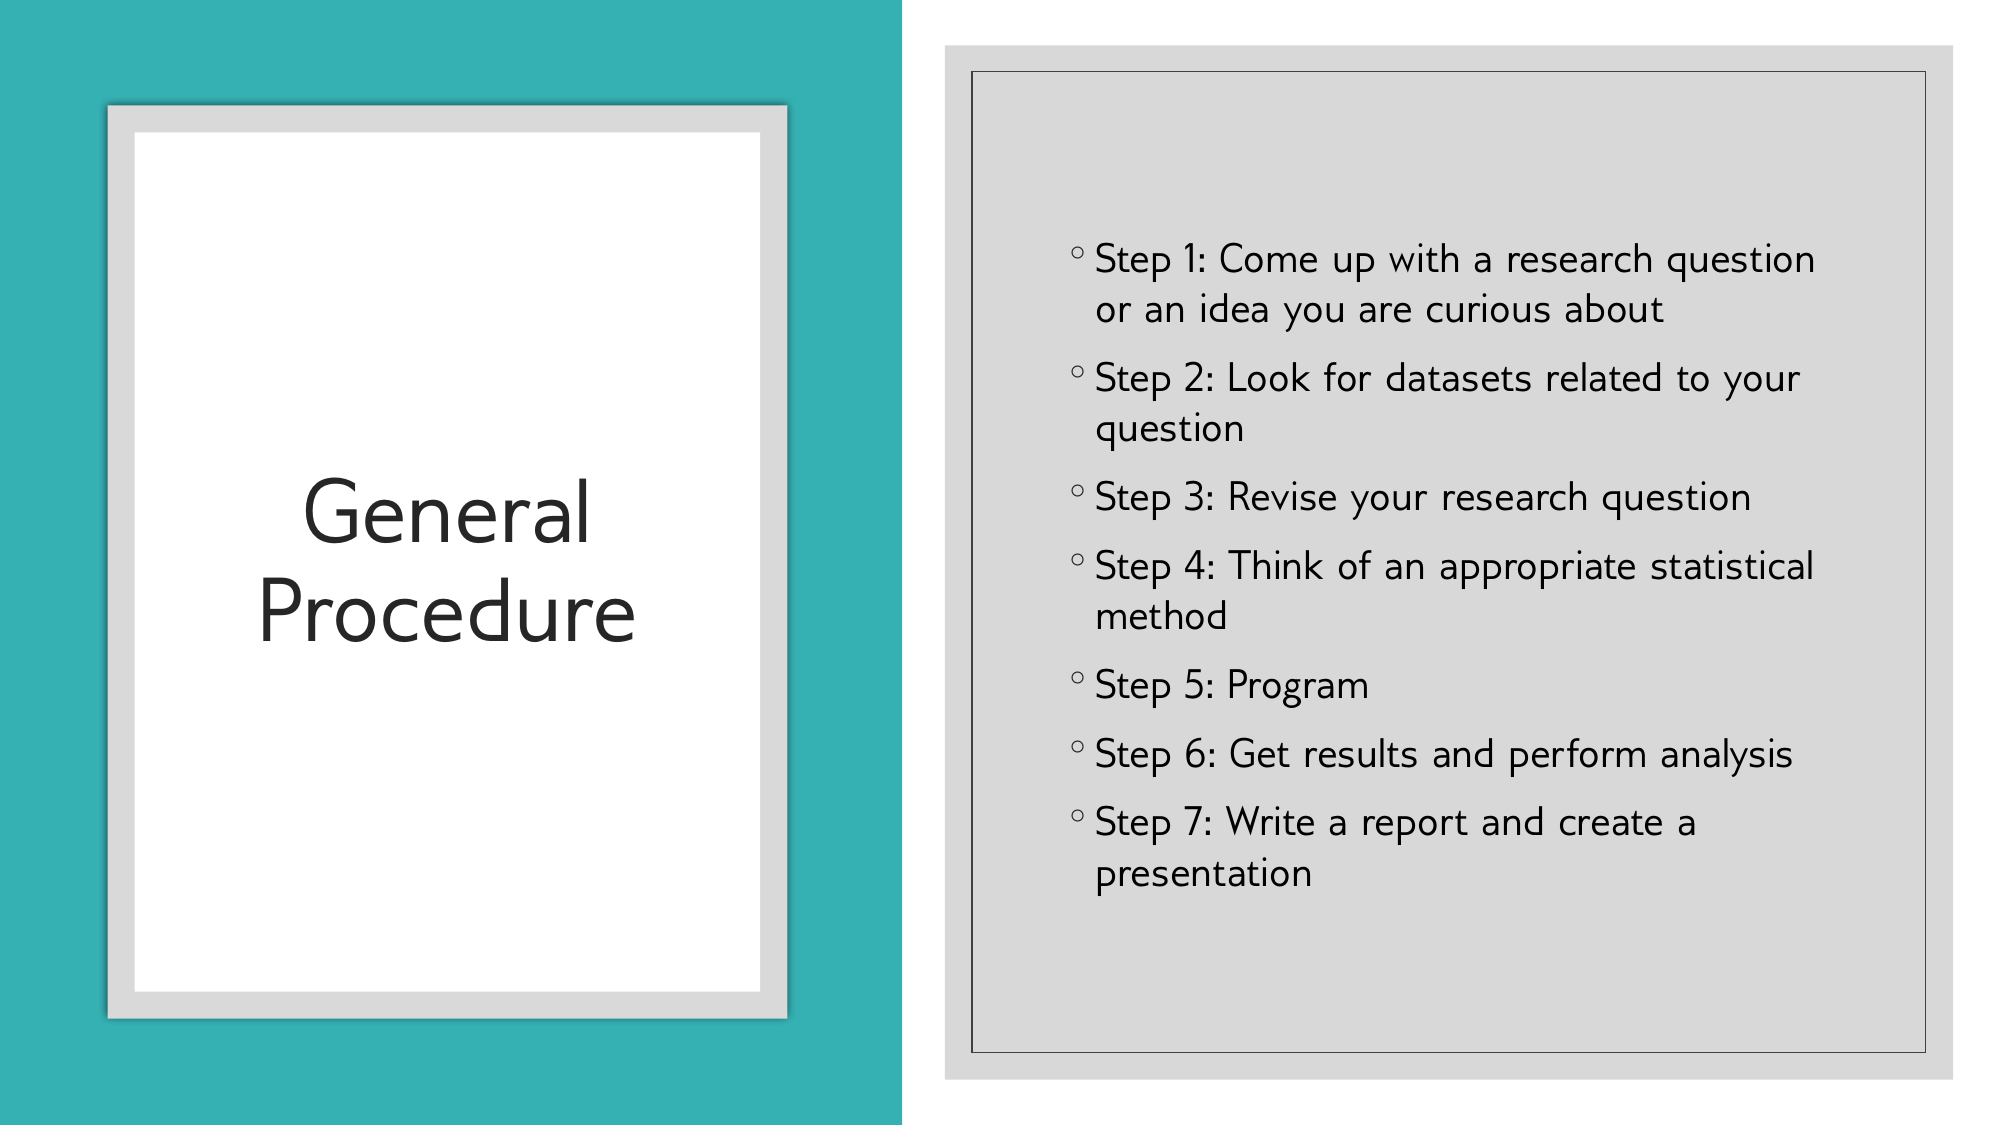

Step 1: Come up with a research question or an idea you are curious about
Step 2: Look for datasets related to your question
Step 3: Revise your research question
Step 4: Think of an appropriate statistical method
Step 5: Program
Step 6: Get results and perform analysis
Step 7: Write a report and create a presentation
# General Procedure